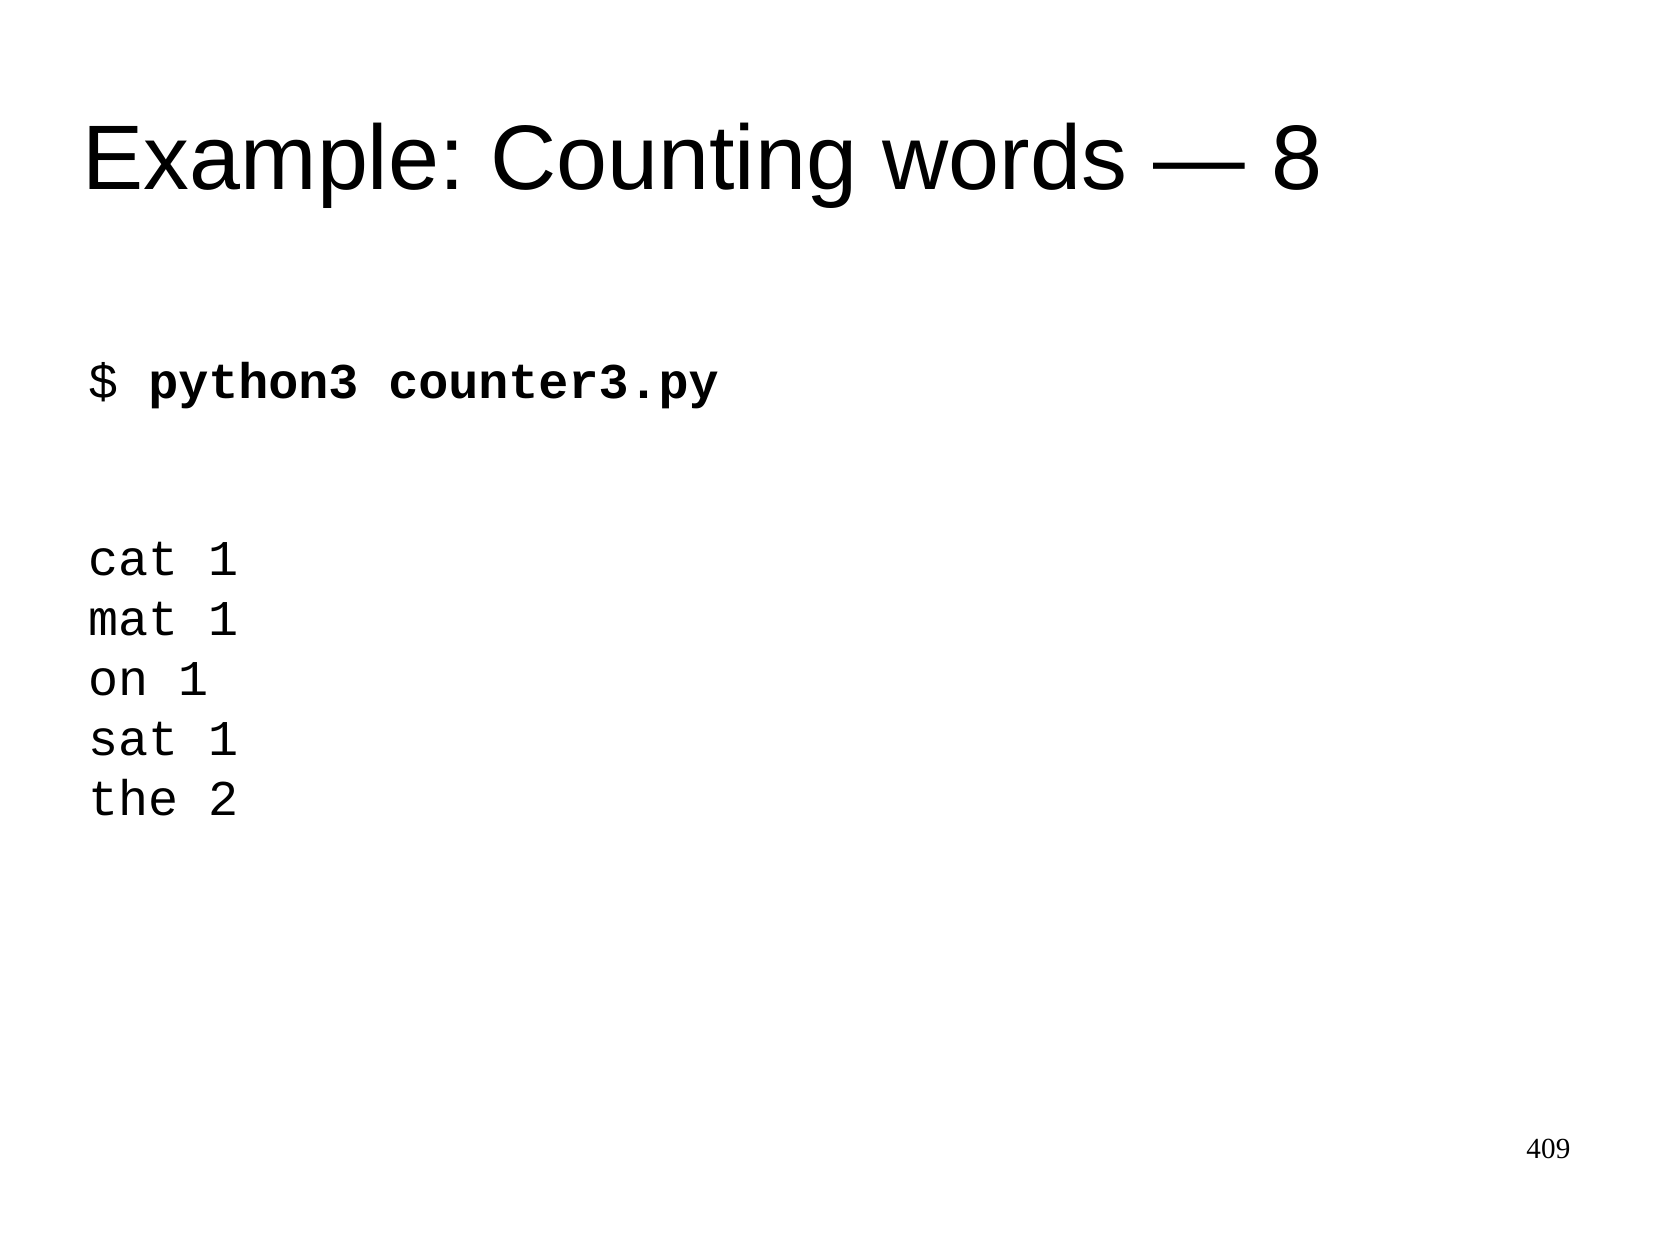

Example: Counting words ― 8
$
python3 counter3.py
cat 1
mat 1
on 1
sat 1
the 2
409